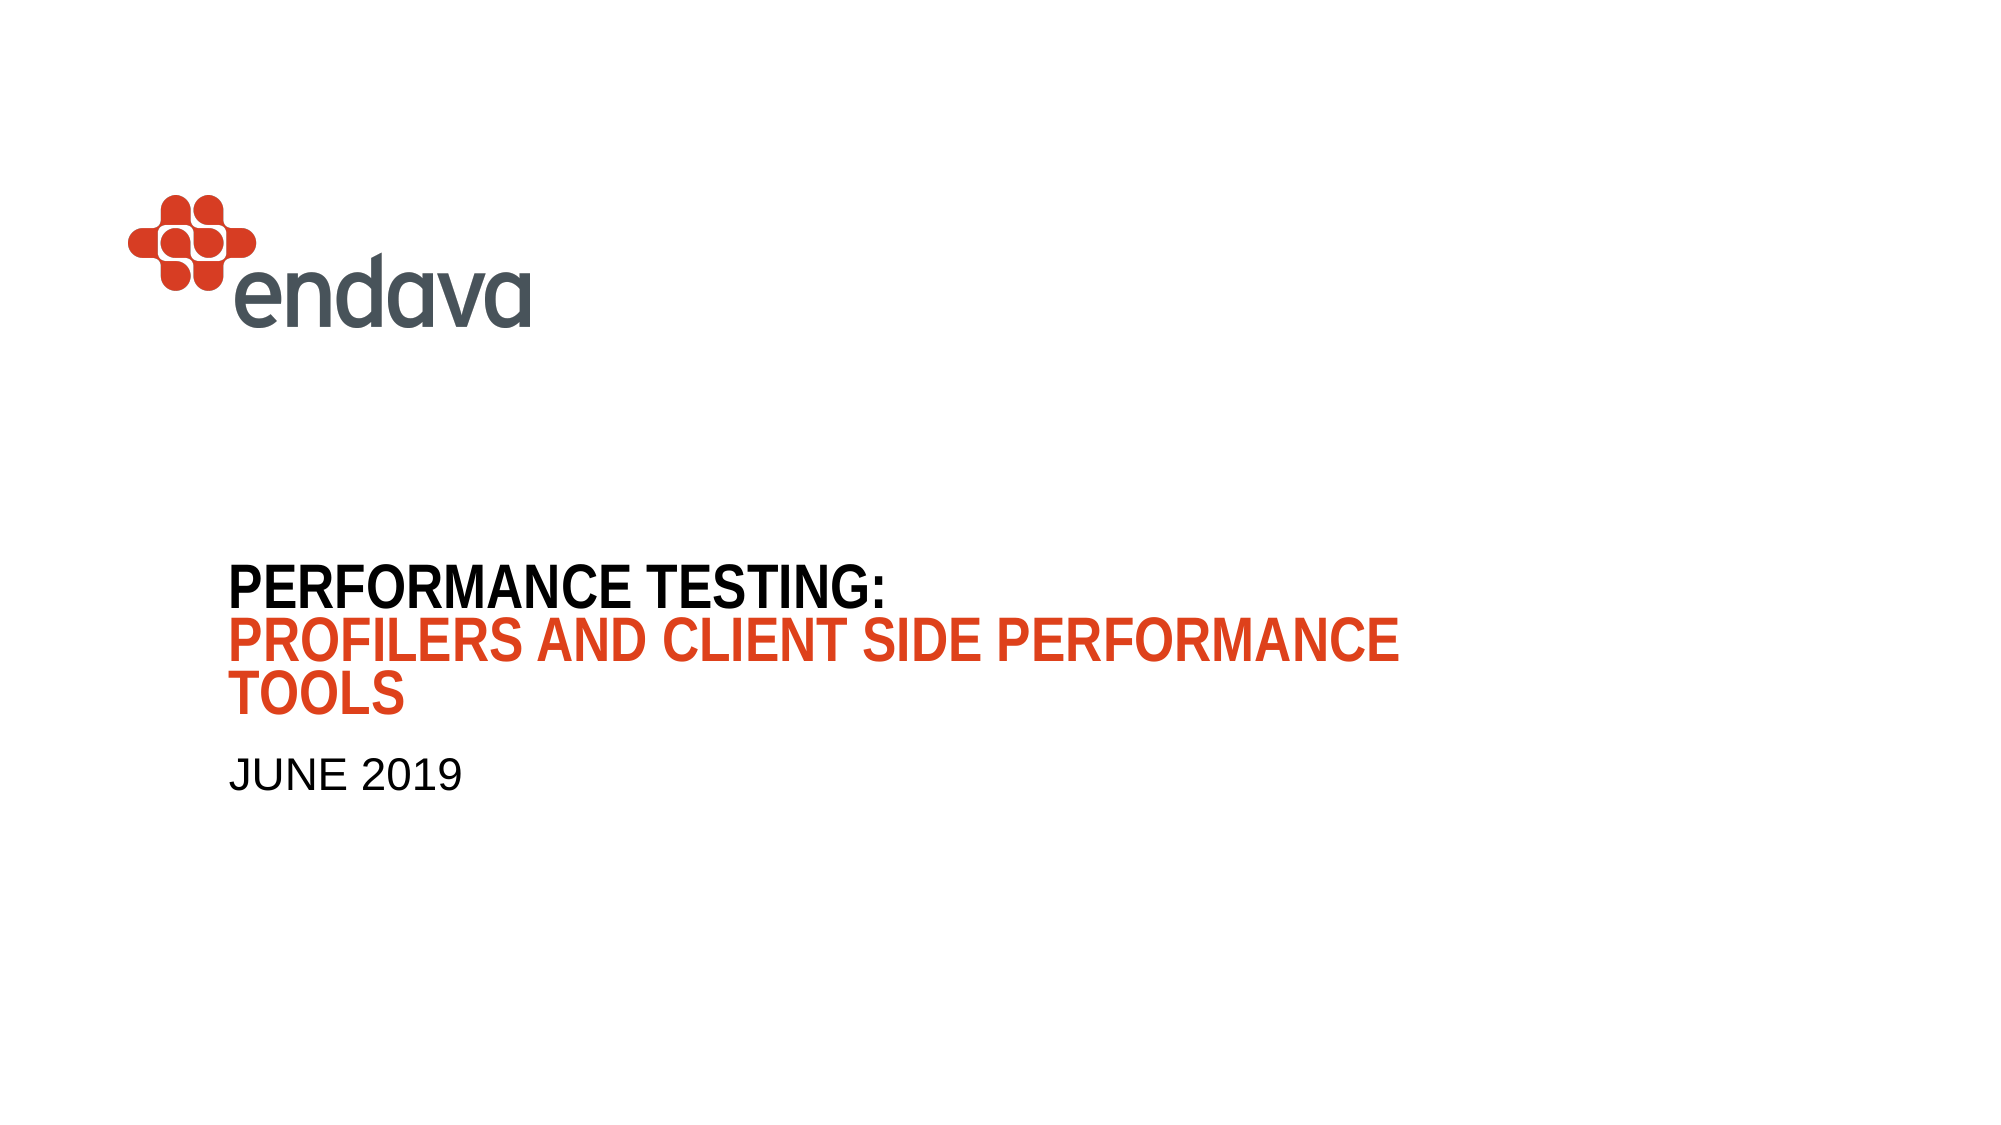

# Performance testing: profilers and client side performance tools
June 2019